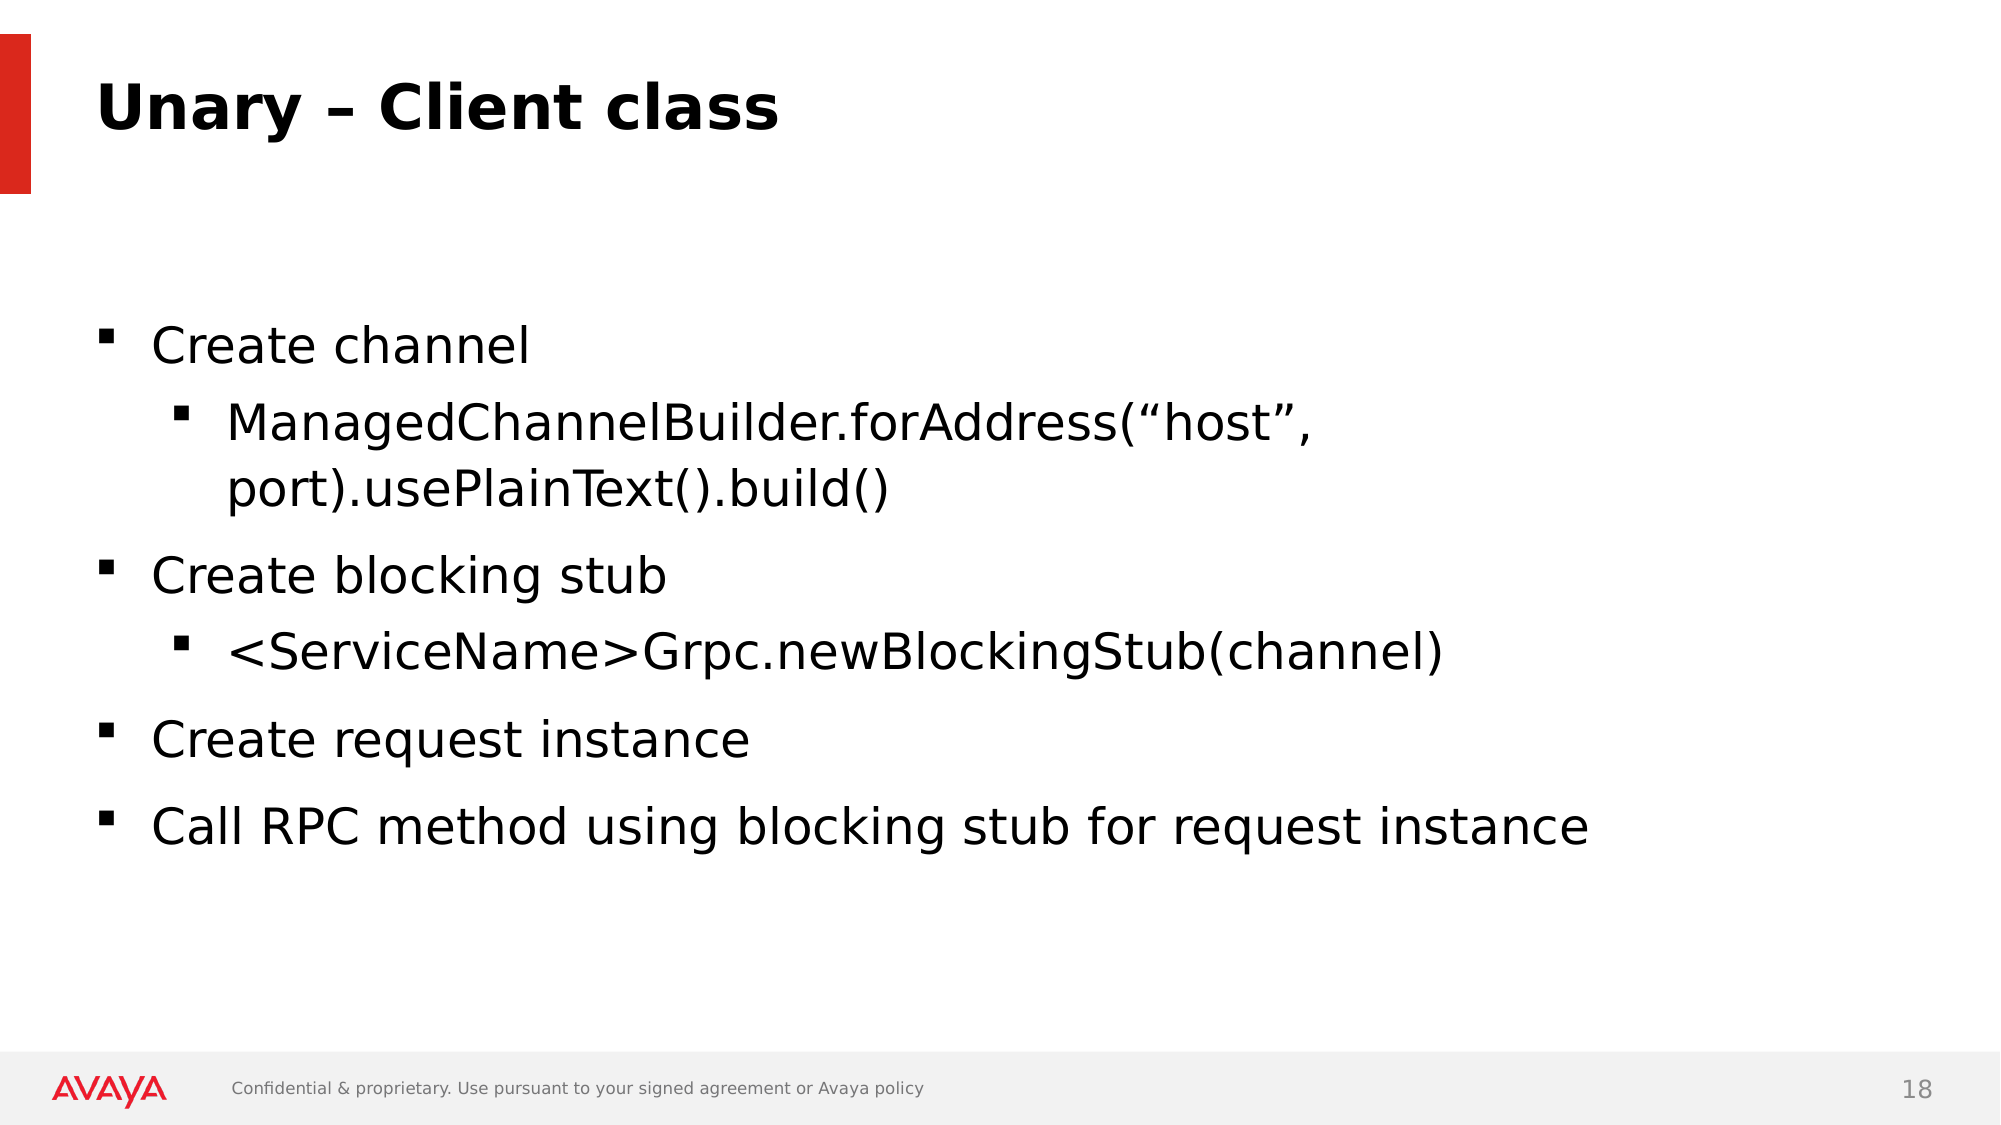

# Unary – Client class
Create channel
ManagedChannelBuilder.forAddress(“host”, port).usePlainText().build()
Create blocking stub
<ServiceName>Grpc.newBlockingStub(channel)
Create request instance
Call RPC method using blocking stub for request instance